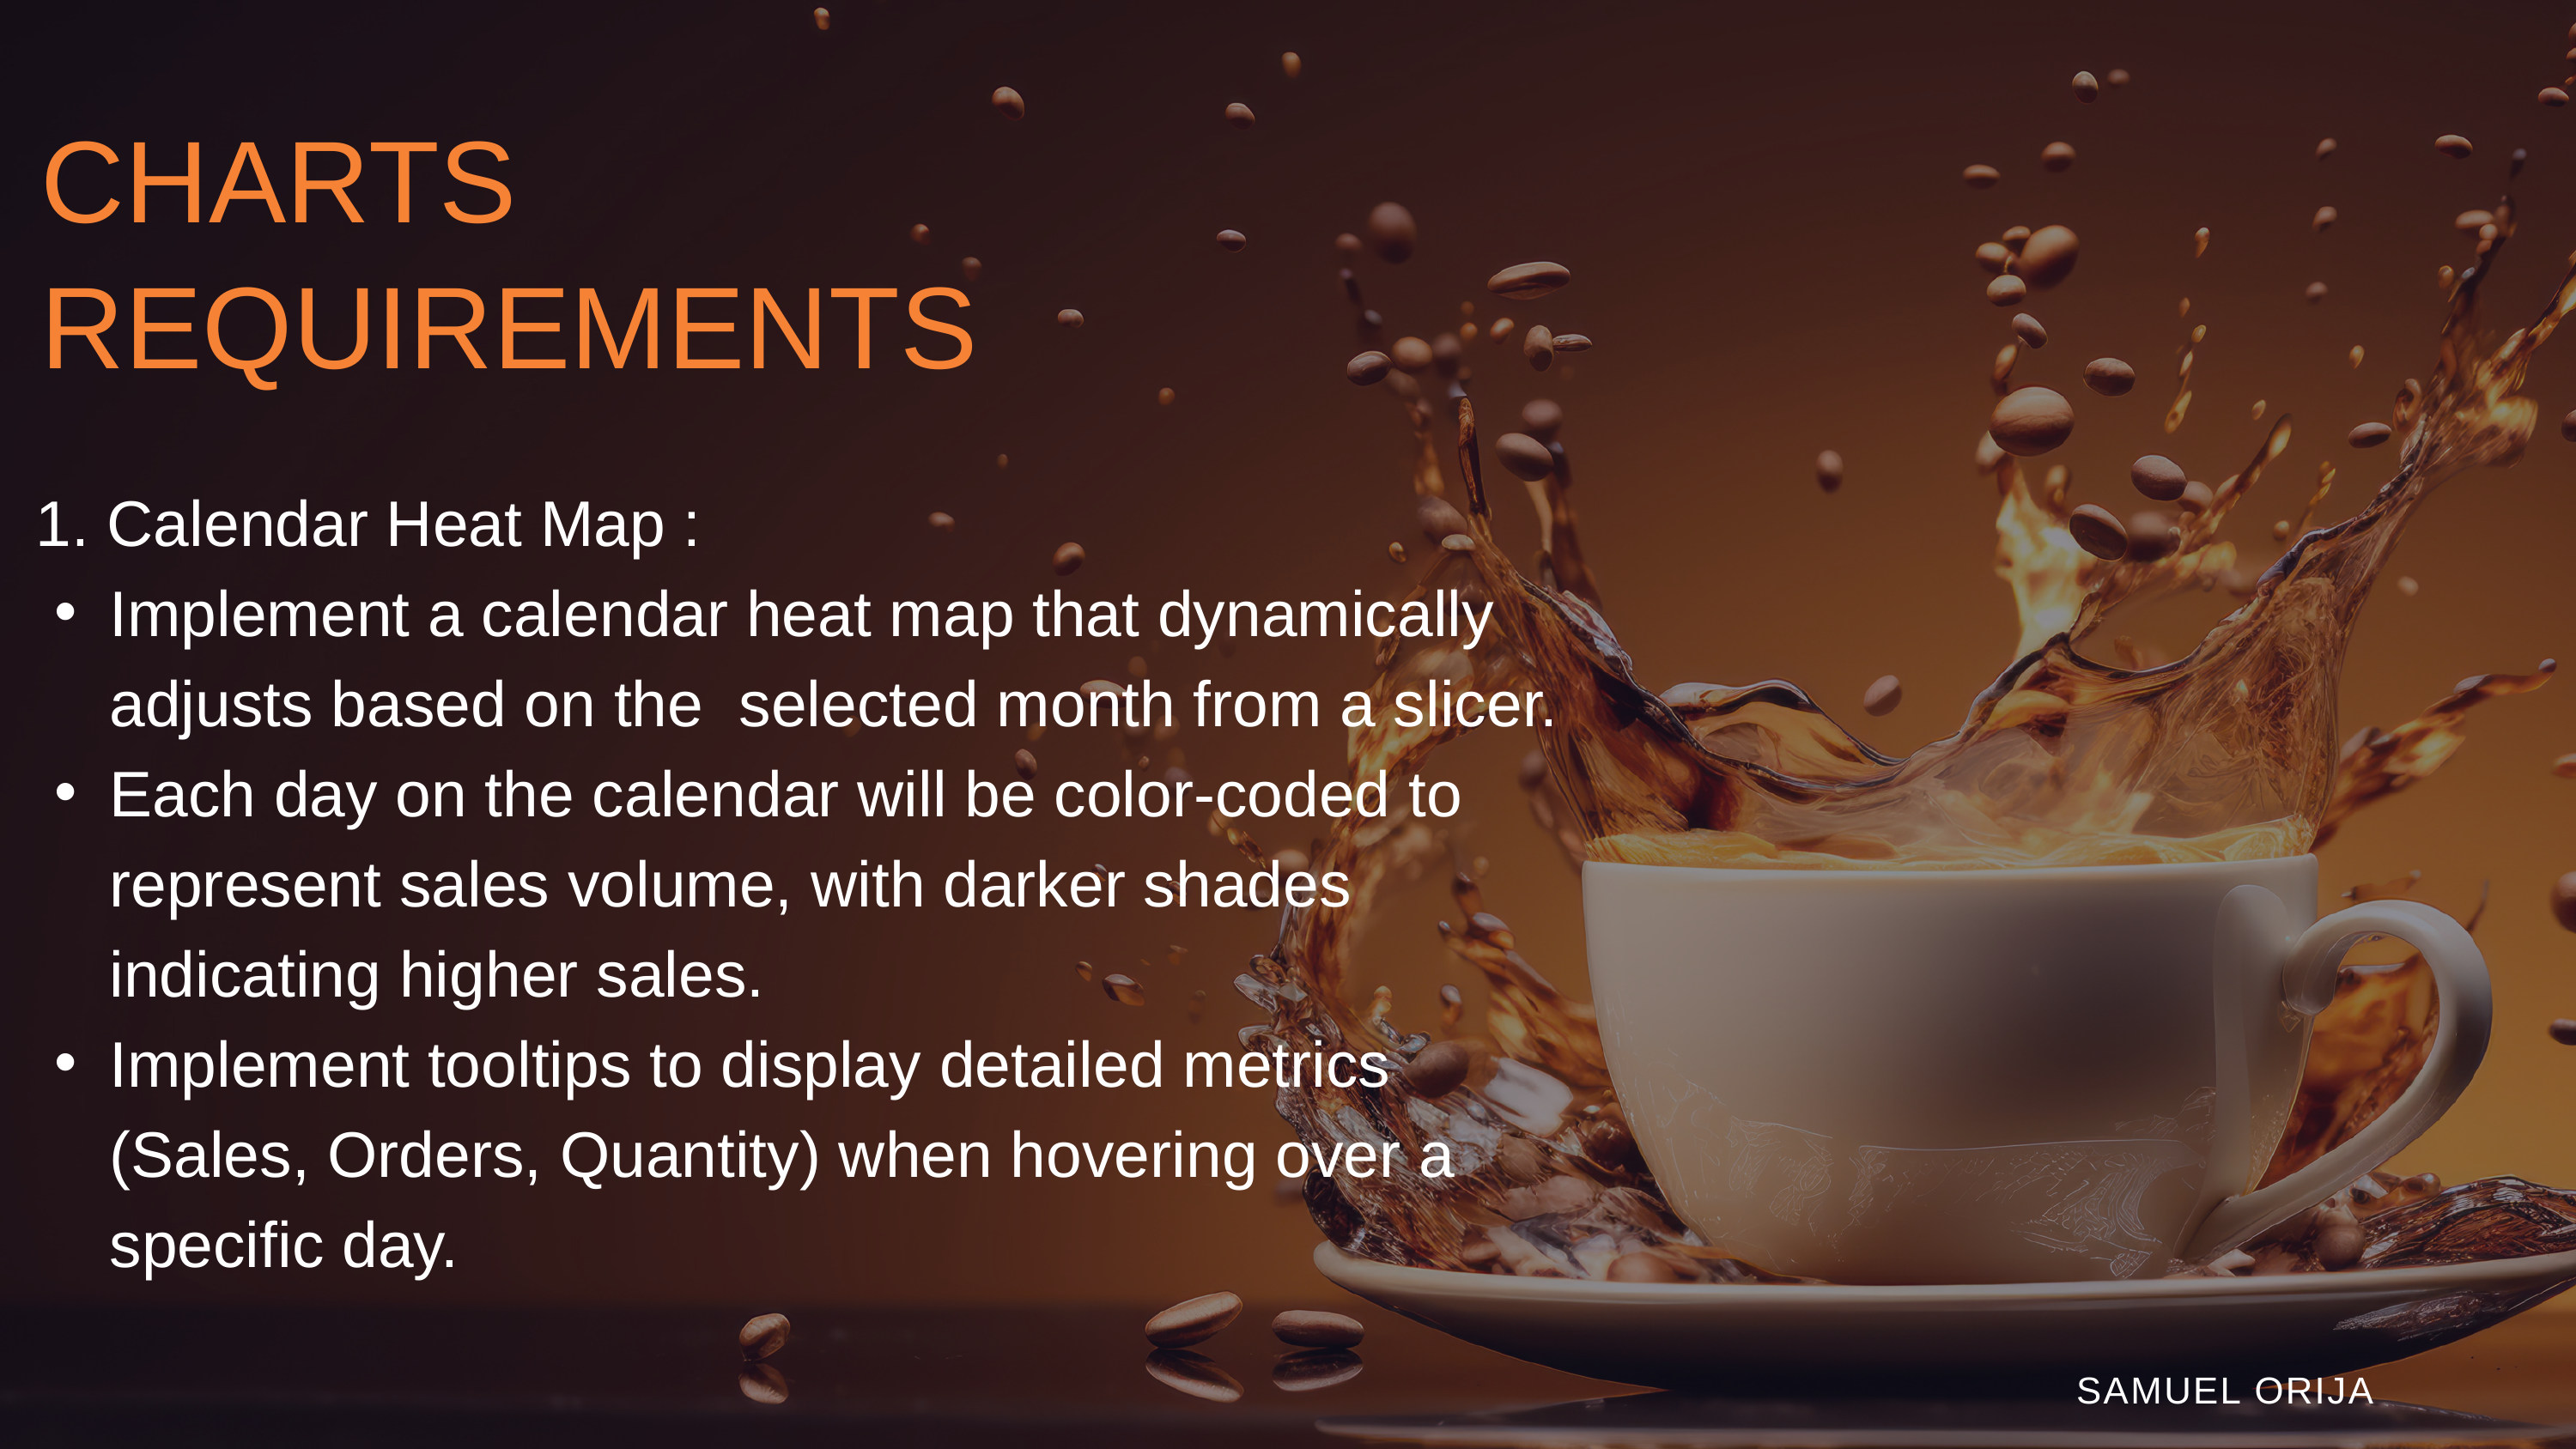

CHARTS REQUIREMENTS
  1. Calendar Heat Map :
Implement a calendar heat map that dynamically adjusts based on the  selected month from a slicer.
Each day on the calendar will be color-coded to represent sales volume, with darker shades indicating higher sales.
Implement tooltips to display detailed metrics (Sales, Orders, Quantity) when hovering over a specific day.
 SAMUEL ORIJA